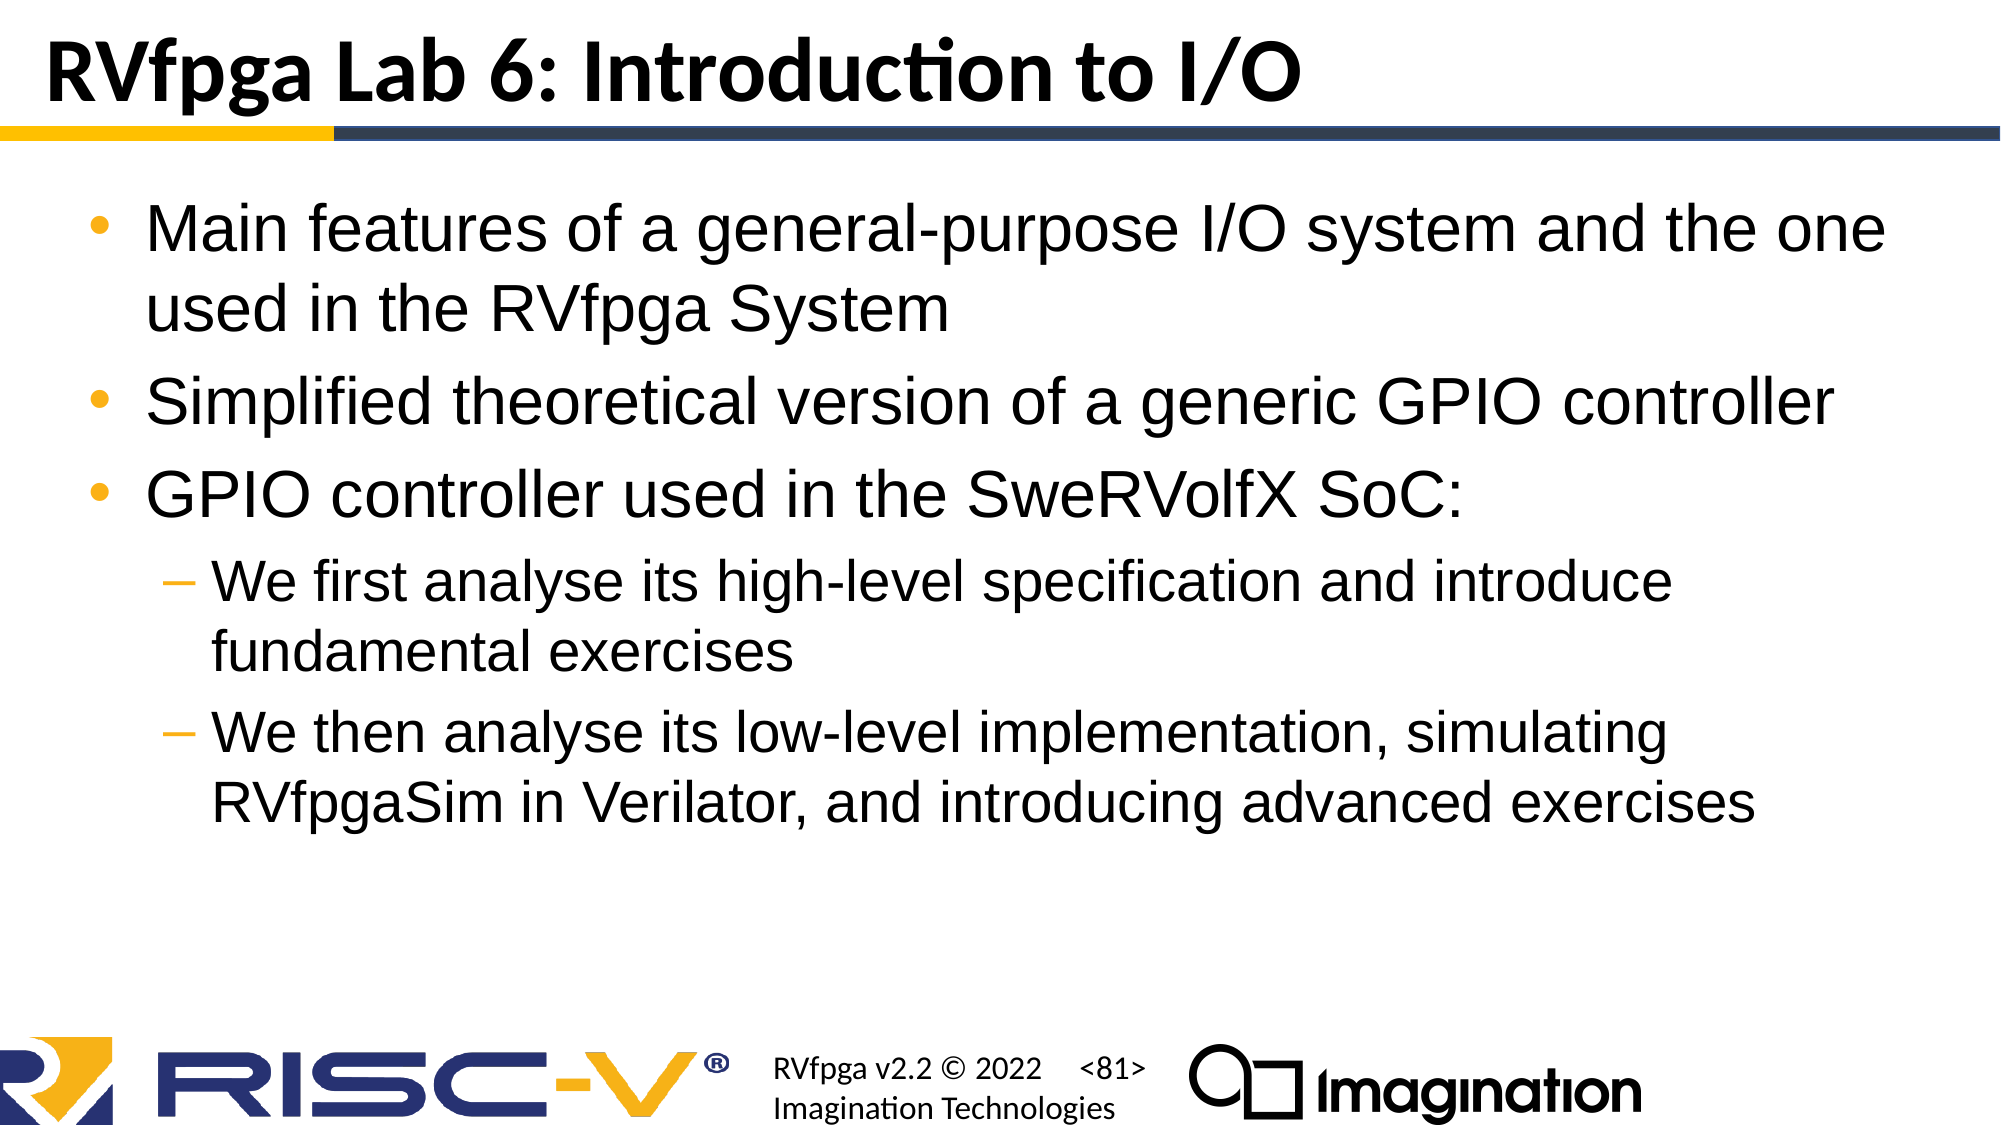

# RVfpga Lab 6: Introduction to I/O
Main features of a general-purpose I/O system and the one used in the RVfpga System
Simplified theoretical version of a generic GPIO controller
GPIO controller used in the SweRVolfX SoC:
We first analyse its high-level specification and introduce fundamental exercises
We then analyse its low-level implementation, simulating RVfpgaSim in Verilator, and introducing advanced exercises